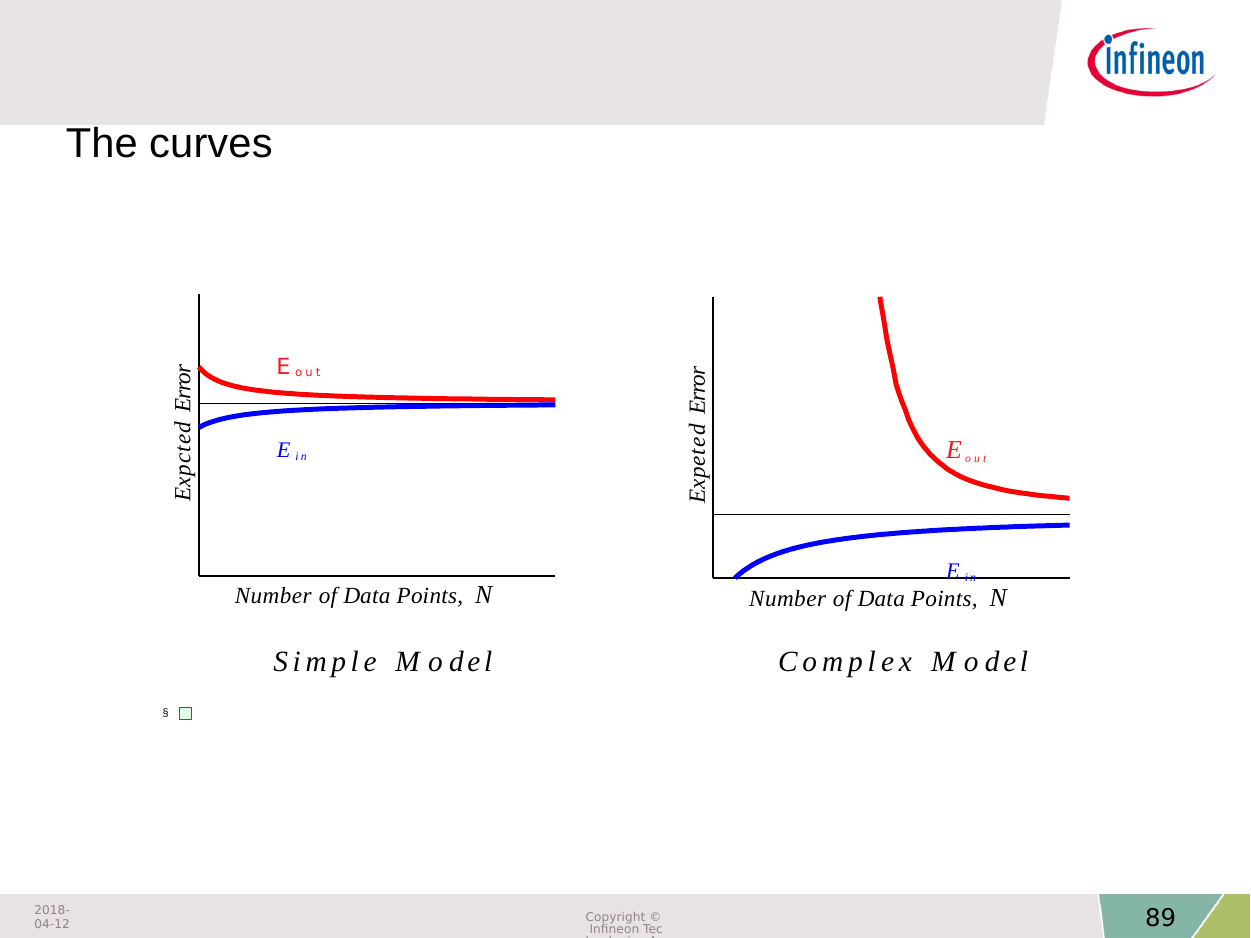

The curves

Eout
Expcted Error
Expeted Error

Ein
E
out

Ein

Number of Data Points, N

Number of Data Points, N
Simple	Model
Complex	Model
§

2018-04-12
Copyright © Infineon Technologies AG 2018. All rights reserved.
89